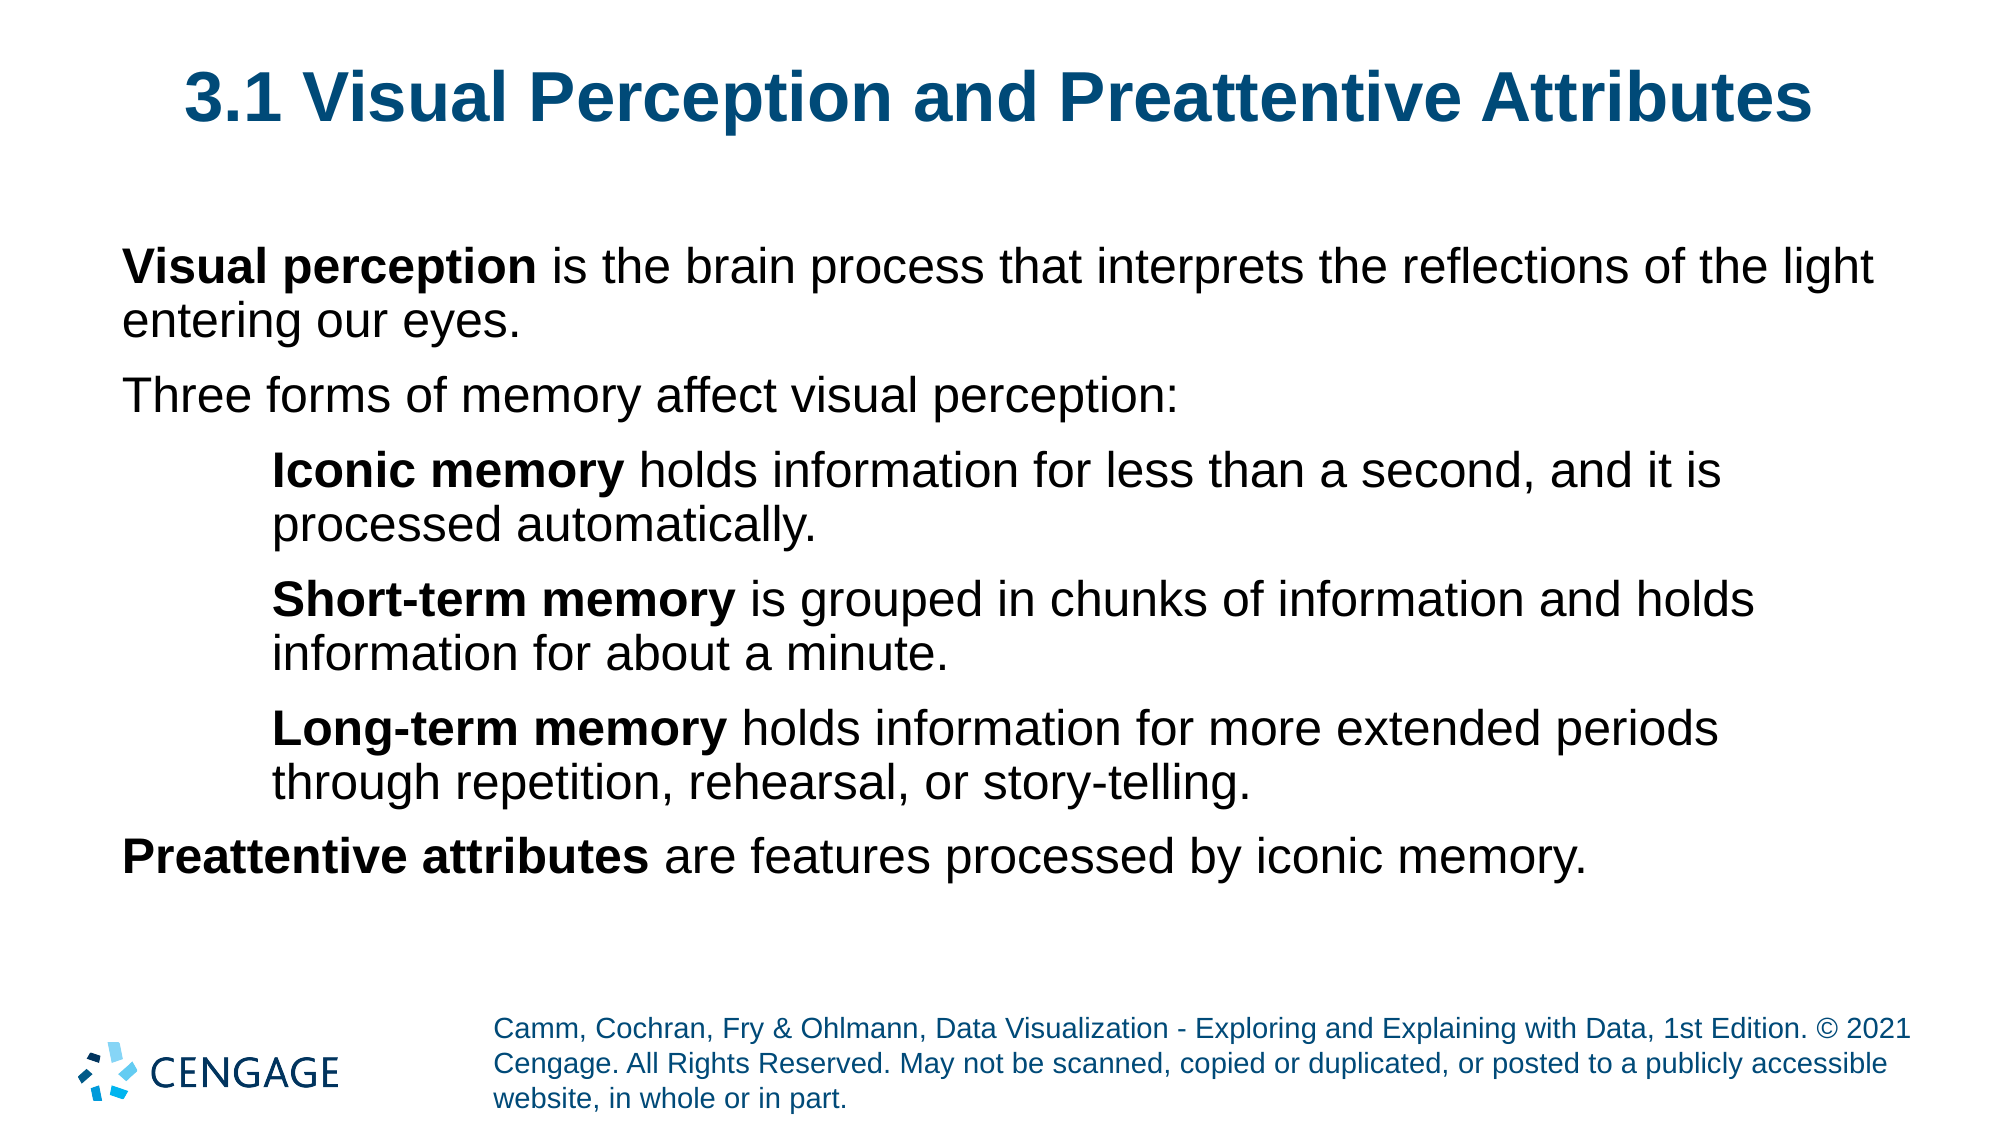

# 3.1 Visual Perception and Preattentive Attributes
Visual perception is the brain process that interprets the reflections of the light entering our eyes.
Three forms of memory affect visual perception:
Iconic memory holds information for less than a second, and it is processed automatically.
Short-term memory is grouped in chunks of information and holds information for about a minute.
Long-term memory holds information for more extended periods through repetition, rehearsal, or story-telling.
Preattentive attributes are features processed by iconic memory.